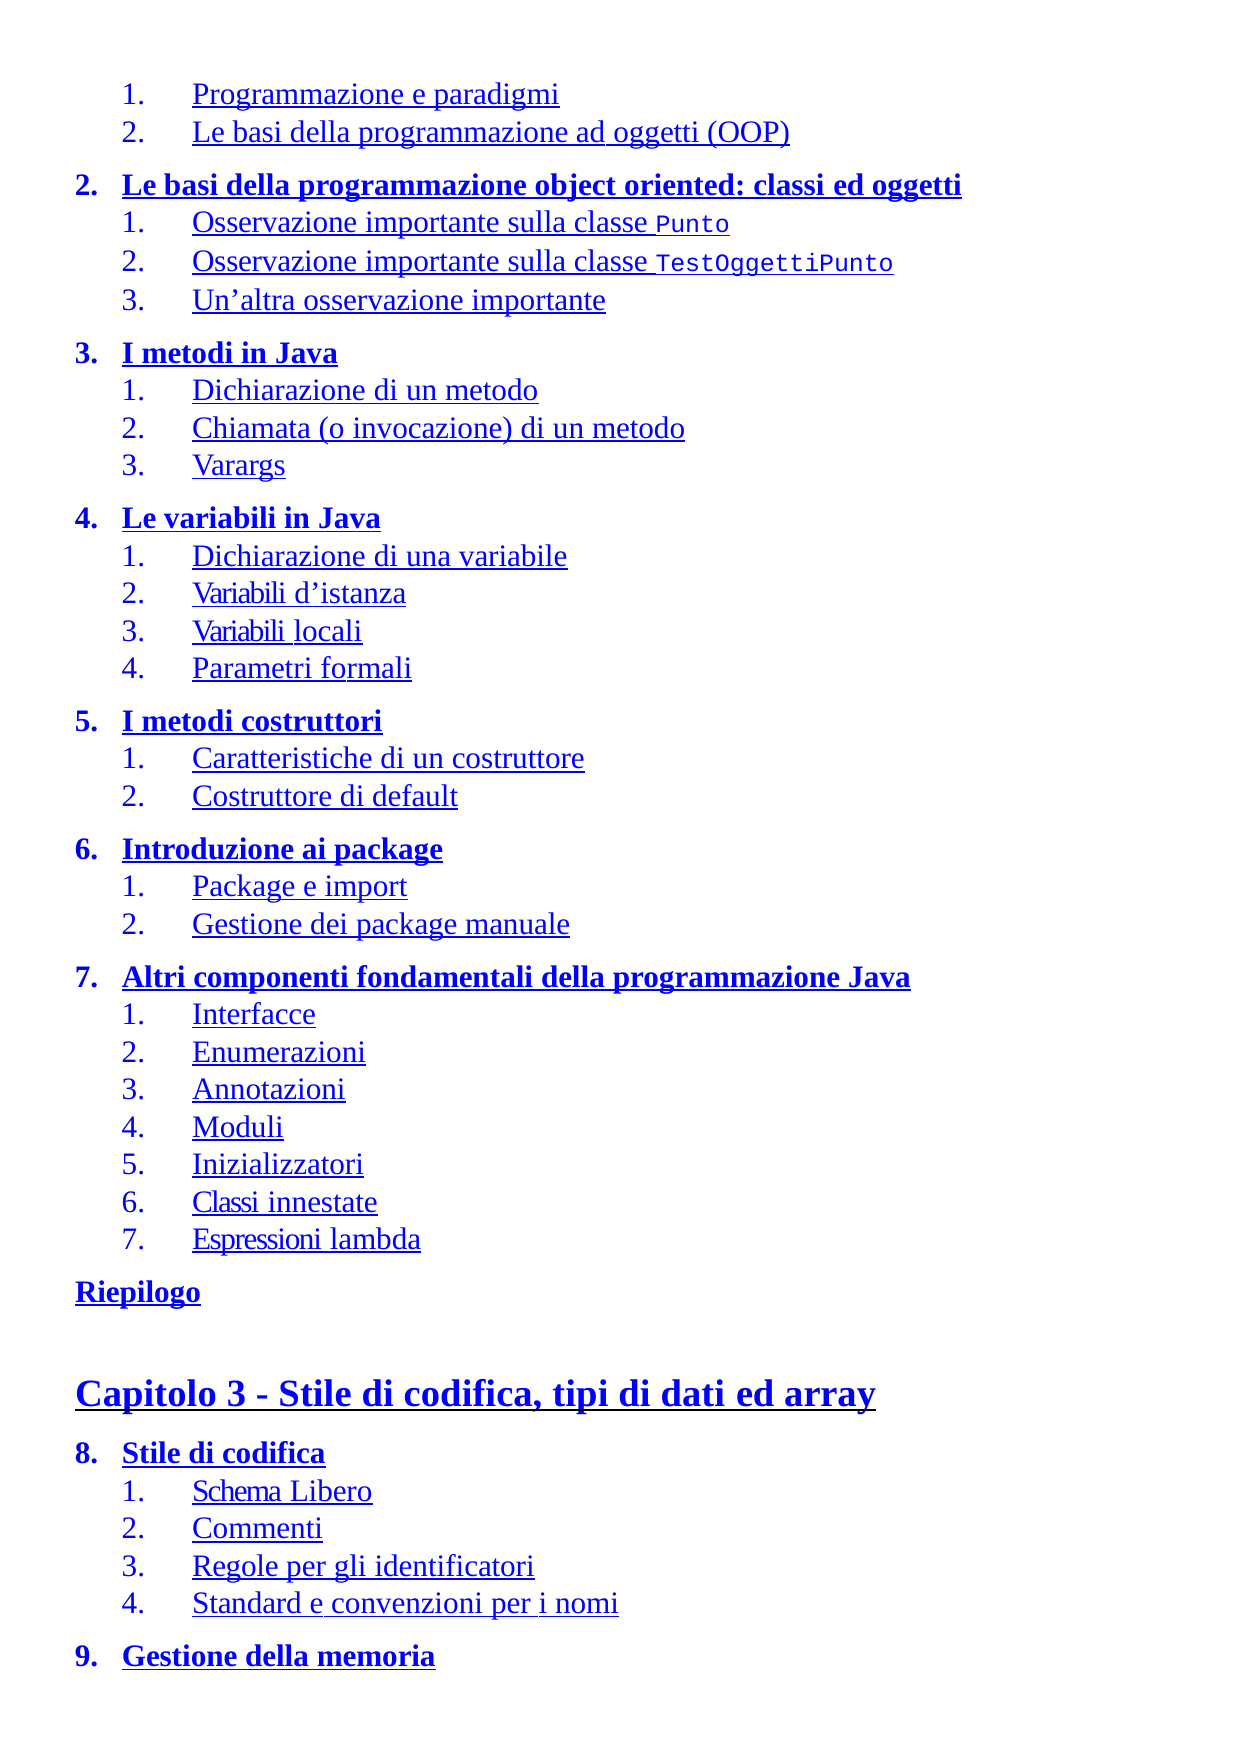

Programmazione e paradigmi
Le basi della programmazione ad oggetti (OOP)
Le basi della programmazione object oriented: classi ed oggetti
Osservazione importante sulla classe Punto
Osservazione importante sulla classe TestOggettiPunto
Un’altra osservazione importante
I metodi in Java
Dichiarazione di un metodo
Chiamata (o invocazione) di un metodo
Varargs
Le variabili in Java
Dichiarazione di una variabile
Variabili d’istanza
Variabili locali
Parametri formali
I metodi costruttori
Caratteristiche di un costruttore
Costruttore di default
Introduzione ai package
Package e import
Gestione dei package manuale
Altri componenti fondamentali della programmazione Java
Interfacce
Enumerazioni
Annotazioni
Moduli
Inizializzatori
Classi innestate
Espressioni lambda
Riepilogo

Capitolo 3 - Stile di codifica, tipi di dati ed array
Stile di codifica
Schema Libero
Commenti
Regole per gli identificatori
Standard e convenzioni per i nomi
Gestione della memoria